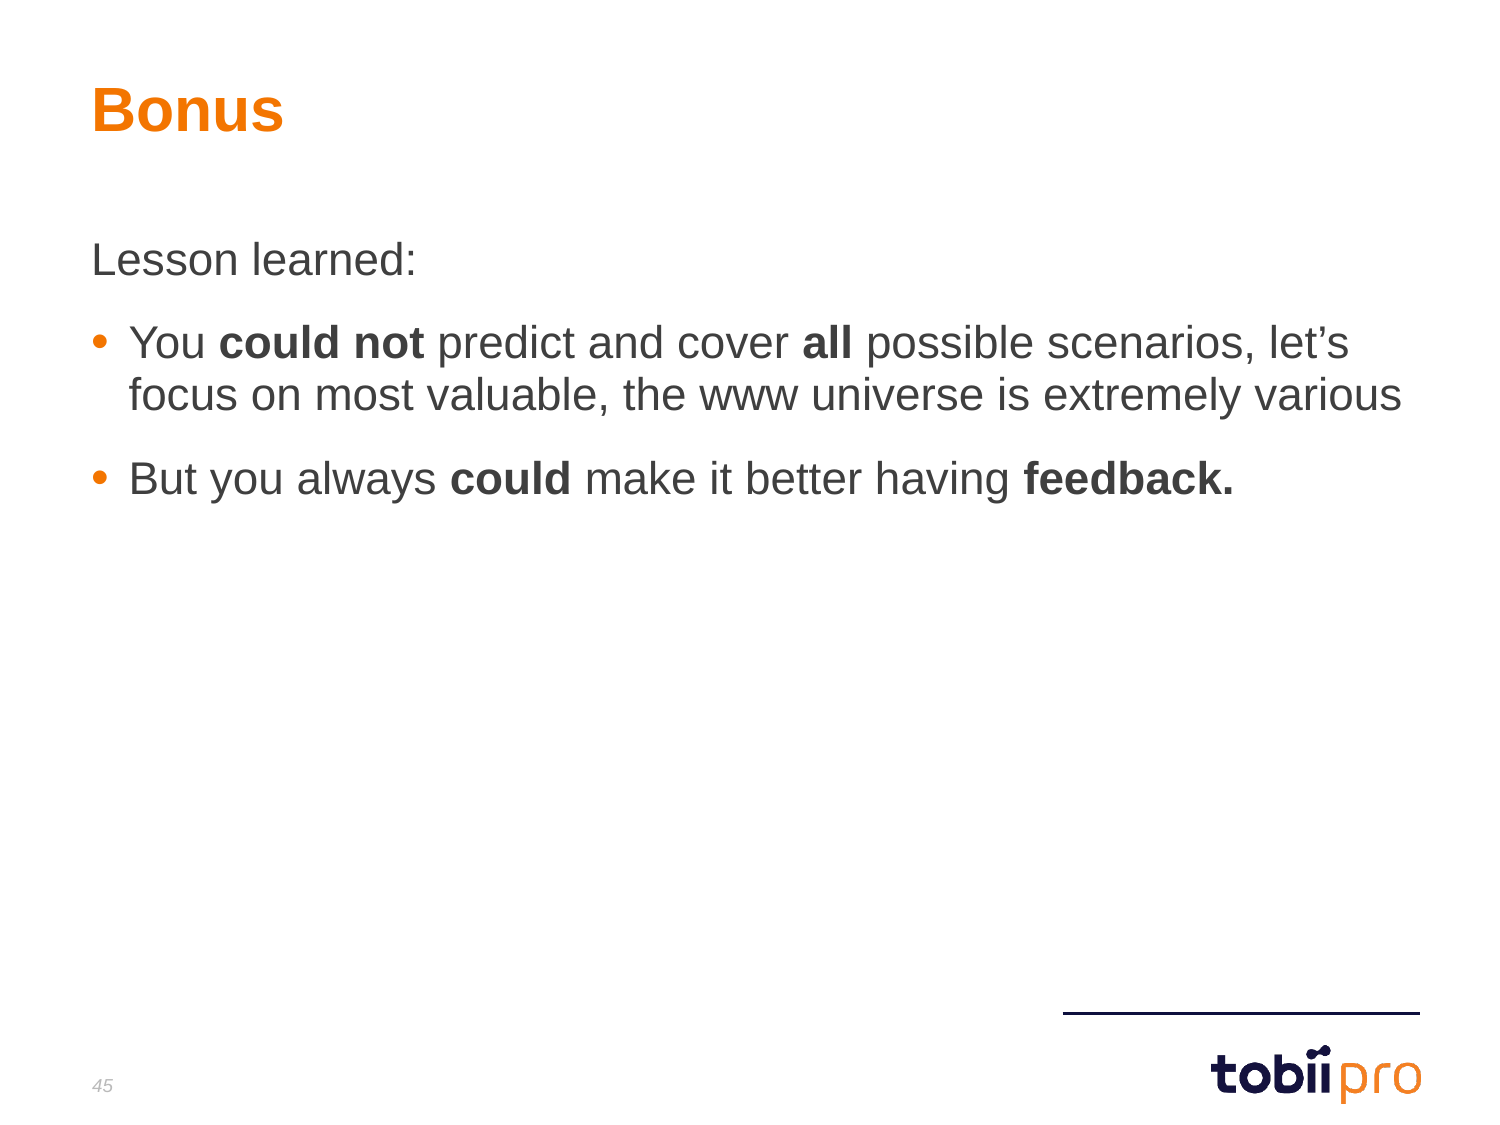

# Bonus
Lesson learned:
You could not predict and cover all possible scenarios, let’s focus on most valuable, the www universe is extremely various
But you always could make it better having feedback.
45